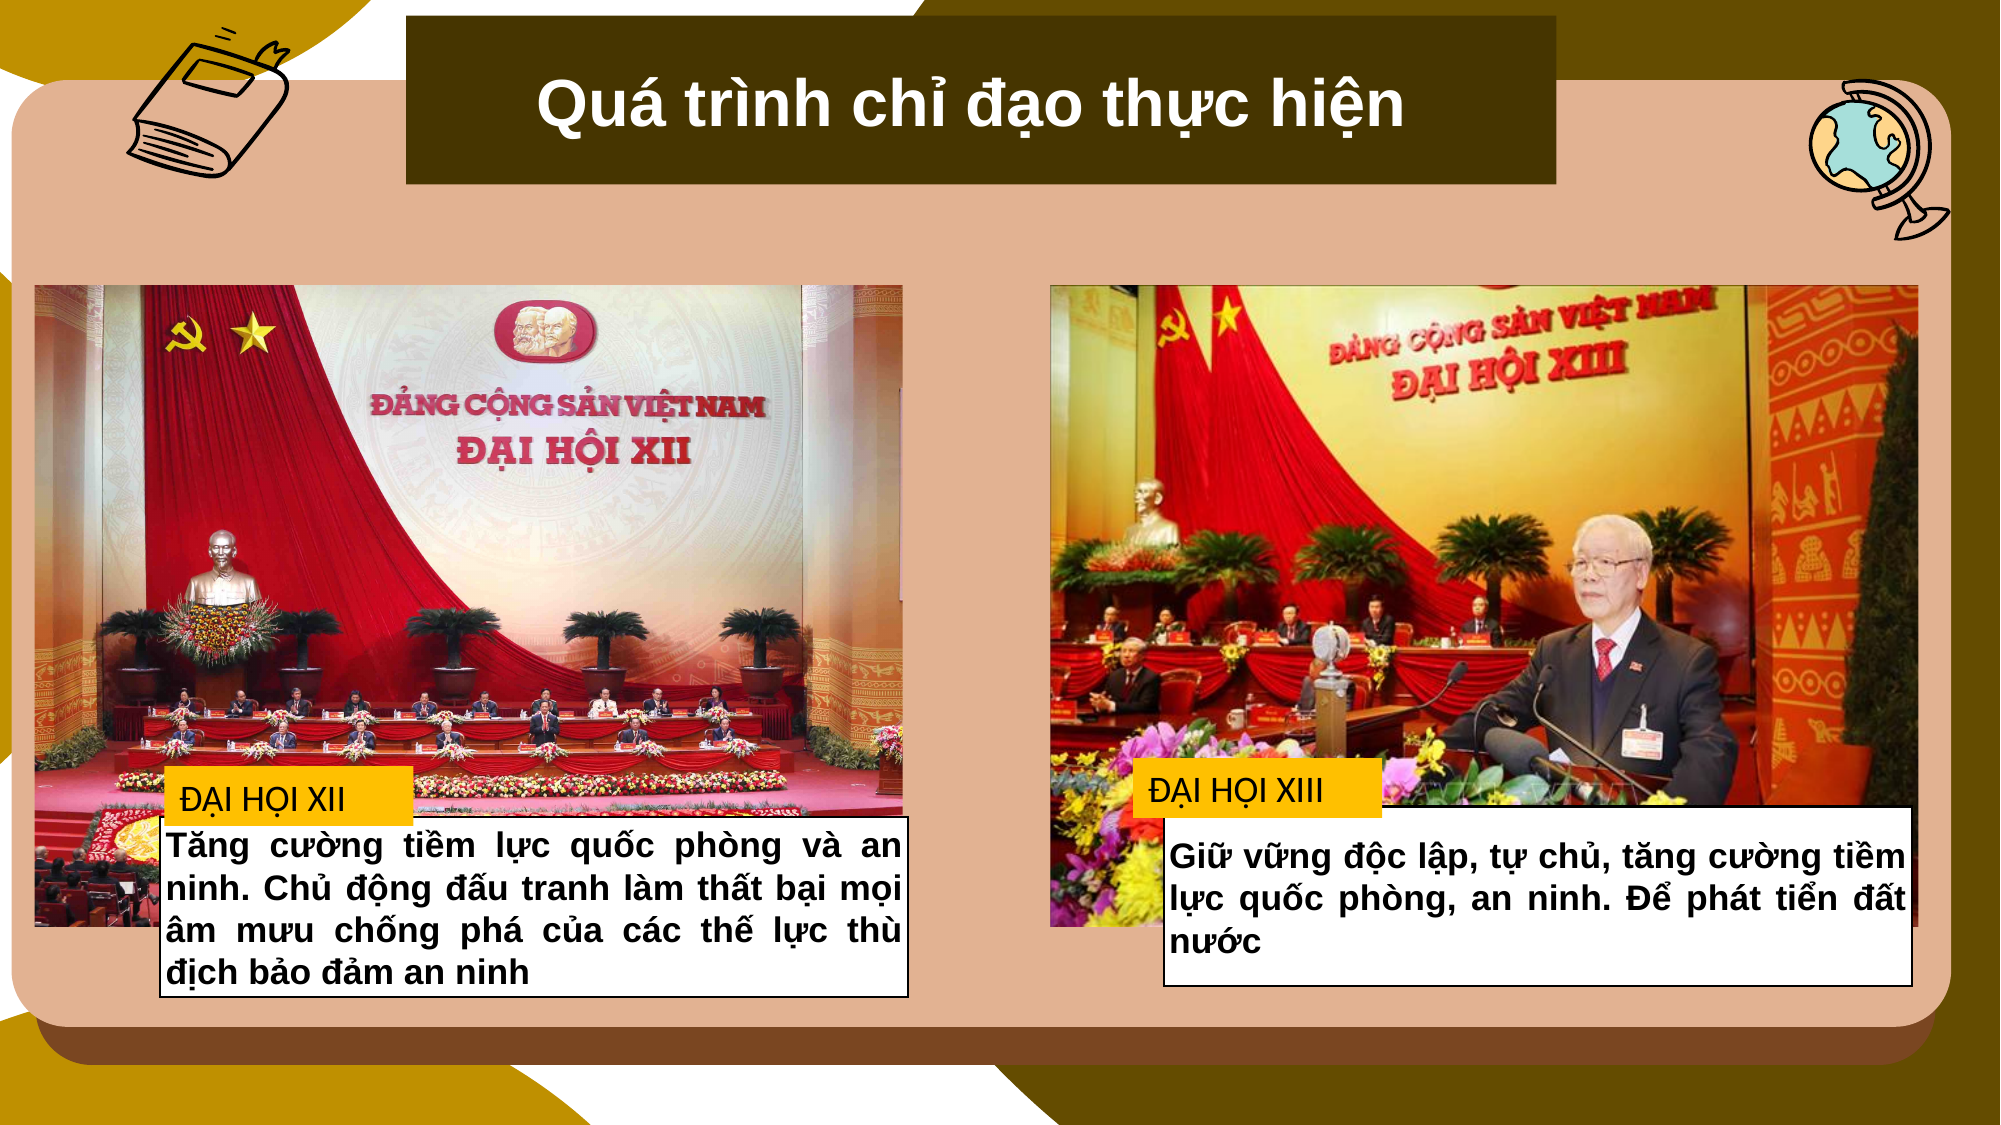

Nội dung 2

Tăng cường tiềm lực quốc phòng và an ninh. Chủ động đấu tranh làm thất bại mọi âm mưu chống phá của các thế lực thù địch bảo đảm an ninh
Giữ vững độc lập, tự chủ, tăng cường tiềm lực quốc phòng, an ninh. Để phát tiển đất nước

Quá trình chỉ đạo thực hiện

Để thực hiện mục tiêu, khát vọng phát triển đất nước phồn vinh và hạnh phúc của toàn dân tộc ta; tăng cường công tác bảo đảm quốc phòng, an ninh càng trở nên quan trọng, đòi hỏi toàn Đảng, toàn dân, toàn quân phải có quyết tâm chính trị cao, nỗ lực lớn; phát huy cao độ tinh thần yêu nước, ý chí tự cường, sức mạnh đại đoàn kết toàn dân tộc; không ngừng tăng cường sức mạnh chiến đấu, giữ vững an ninh chính trị, trật tự, an toàn xã hội, bảo vệ vững chắc Tổ quốc, tạo điều kiện thuận lợi để đất nước phát triển nhanh và bền vững.
ĐẠI HỘI XIII
ĐẠI HỘI XII

Nội dung 2